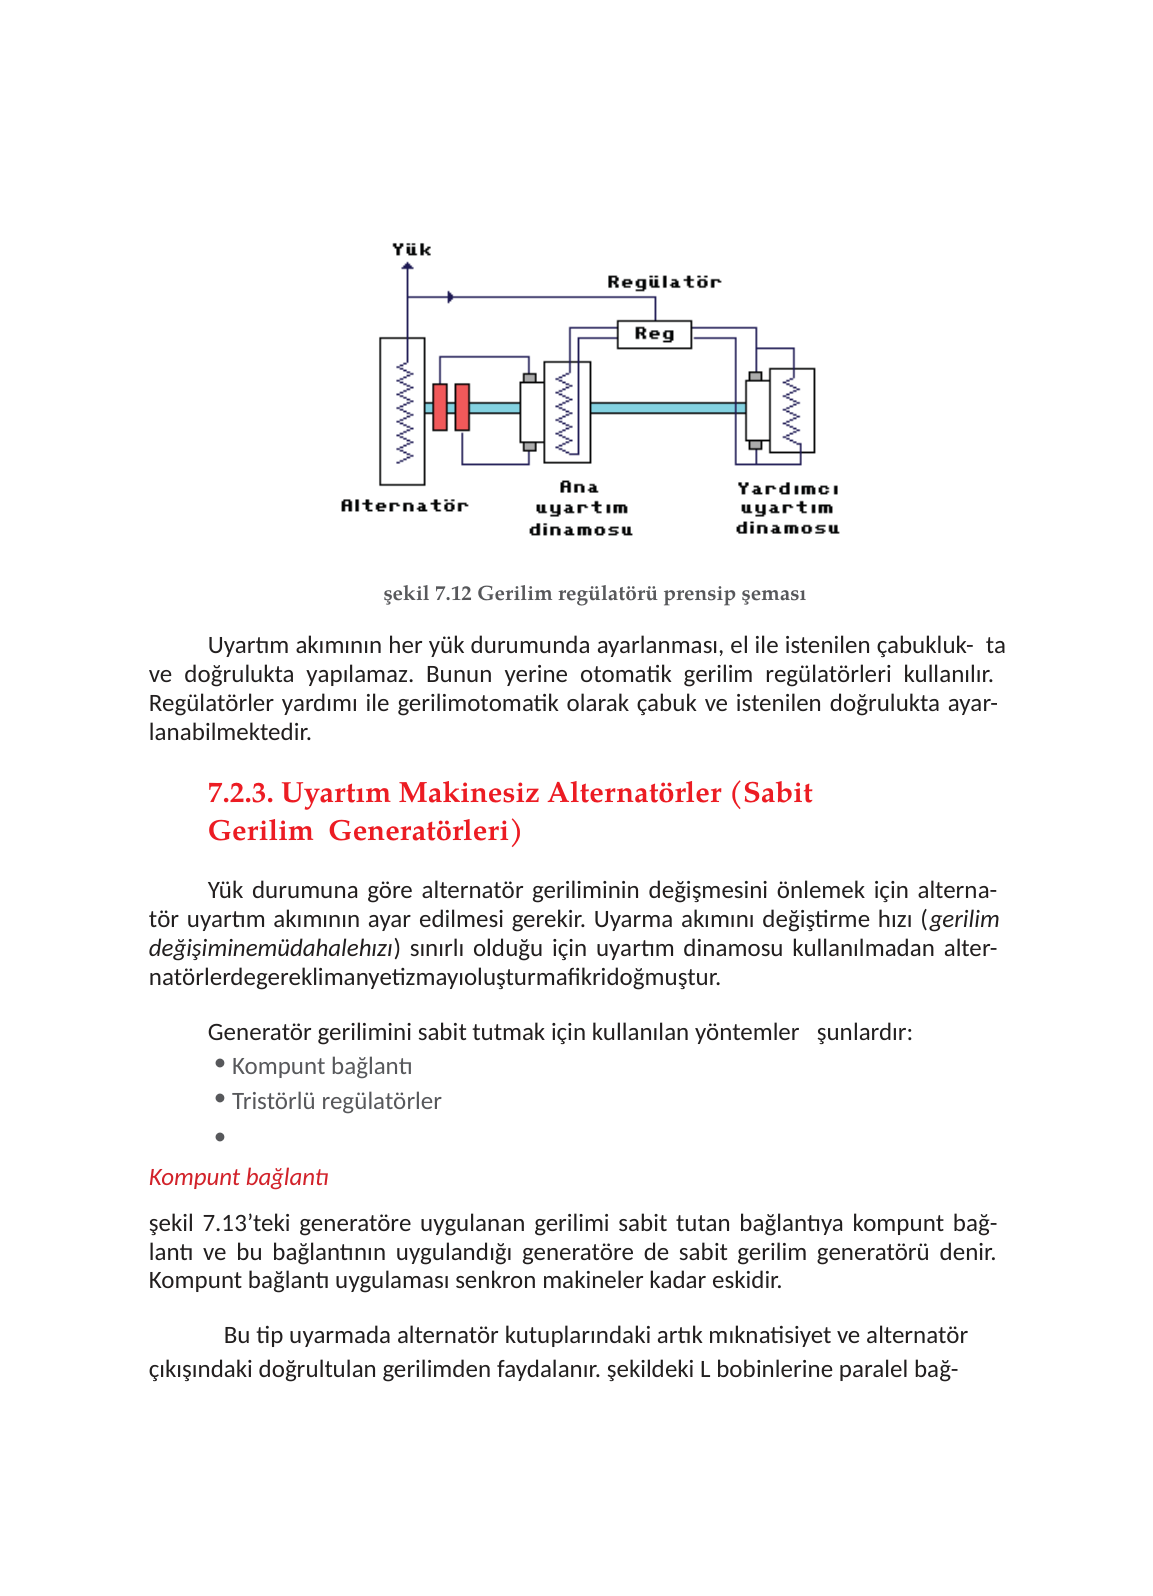

şekil 7.12 Gerilim regülatörü prensip şeması

Uyartım akımının her yük durumunda ayarlanması, el ile istenilen çabukluk-  ta ve doğrulukta yapılamaz. Bunun yerine otomatik gerilim regülatörleri kullanılır.  Regülatörler yardımı ile gerilimotomatik olarak çabuk ve istenilen doğrulukta ayar-  lanabilmektedir.

7.2.3. Uyartım Makinesiz Alternatörler (Sabit Gerilim  Generatörleri)

Yük durumuna göre alternatör geriliminin değişmesini önlemek için alterna-  tör uyartım akımının ayar edilmesi gerekir. Uyarma akımını değiştirme hızı (gerilim  değişiminemüdahalehızı) sınırlı olduğu için uyartım dinamosu kullanılmadan alter-  natörlerdegereklimanyetizmayıoluşturmafikridoğmuştur.

Generatör gerilimini sabit tutmak için kullanılan yöntemler   şunlardır:
Kompunt bağlantı
Tristörlü regülatörler
•
Kompunt bağlantı
şekil 7.13’teki generatöre uygulanan gerilimi sabit tutan bağlantıya kompunt bağ-  lantı ve bu bağlantının uygulandığı generatöre de sabit gerilim generatörü denir.  Kompunt bağlantı uygulaması senkron makineler kadar eskidir.
Bu tip uyarmada alternatör kutuplarındaki artık mıknatisiyet ve alternatör  çıkışındaki doğrultulan gerilimden faydalanır. şekildeki L bobinlerine paralel bağ-